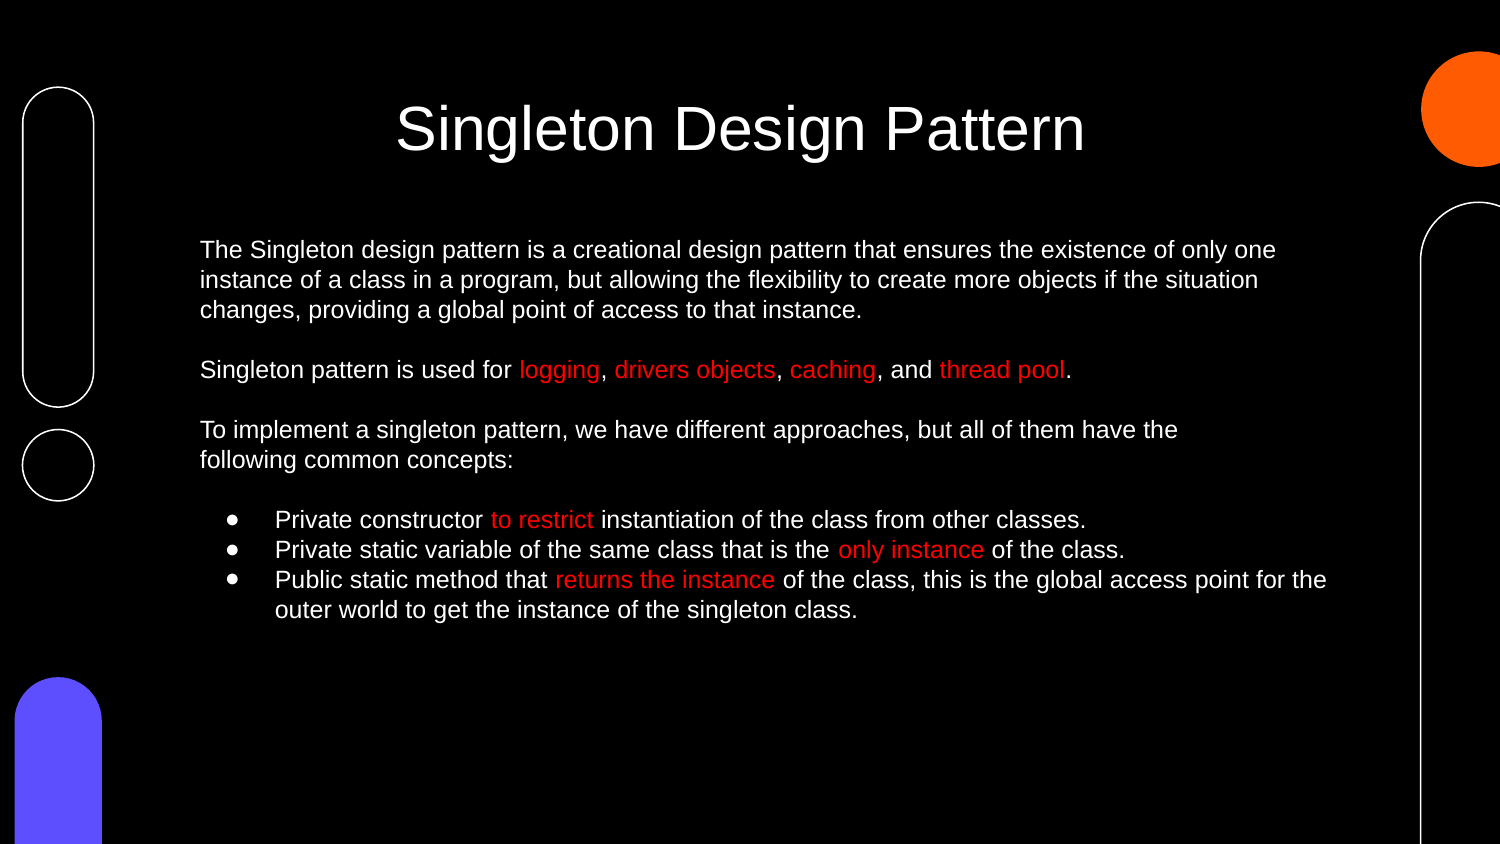

# Singleton Design Pattern
The Singleton design pattern is a creational design pattern that ensures the existence of only one instance of a class in a program, but allowing the flexibility to create more objects if the situation changes, providing a global point of access to that instance.

Singleton pattern is used for logging, drivers objects, caching, and thread pool.

To implement a singleton pattern, we have different approaches, but all of them have the           following common concepts:

Private constructor to restrict instantiation of the class from other classes.
Private static variable of the same class that is the only instance of the class.
Public static method that returns the instance of the class, this is the global access point for the outer world to get the instance of the singleton class.